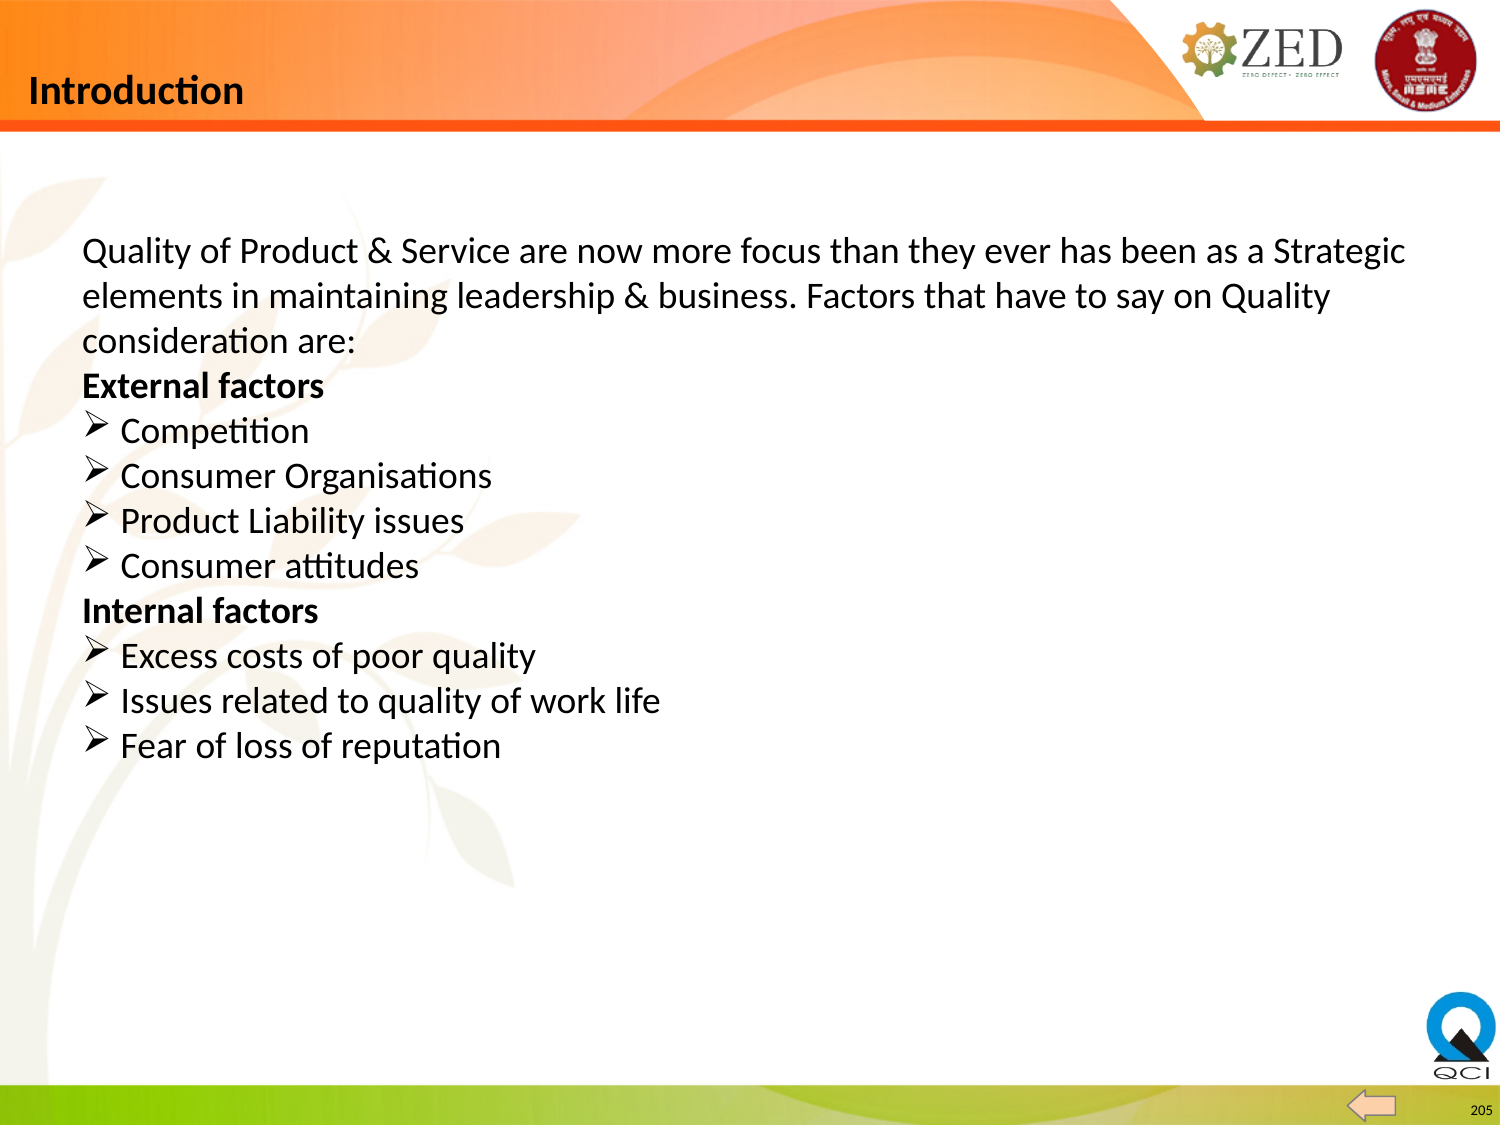

# Introduction
Quality of Product & Service are now more focus than they ever has been as a Strategic elements in maintaining leadership & business. Factors that have to say on Quality consideration are:
External factors
 Competition
 Consumer Organisations
 Product Liability issues
 Consumer attitudes
Internal factors
 Excess costs of poor quality
 Issues related to quality of work life
 Fear of loss of reputation